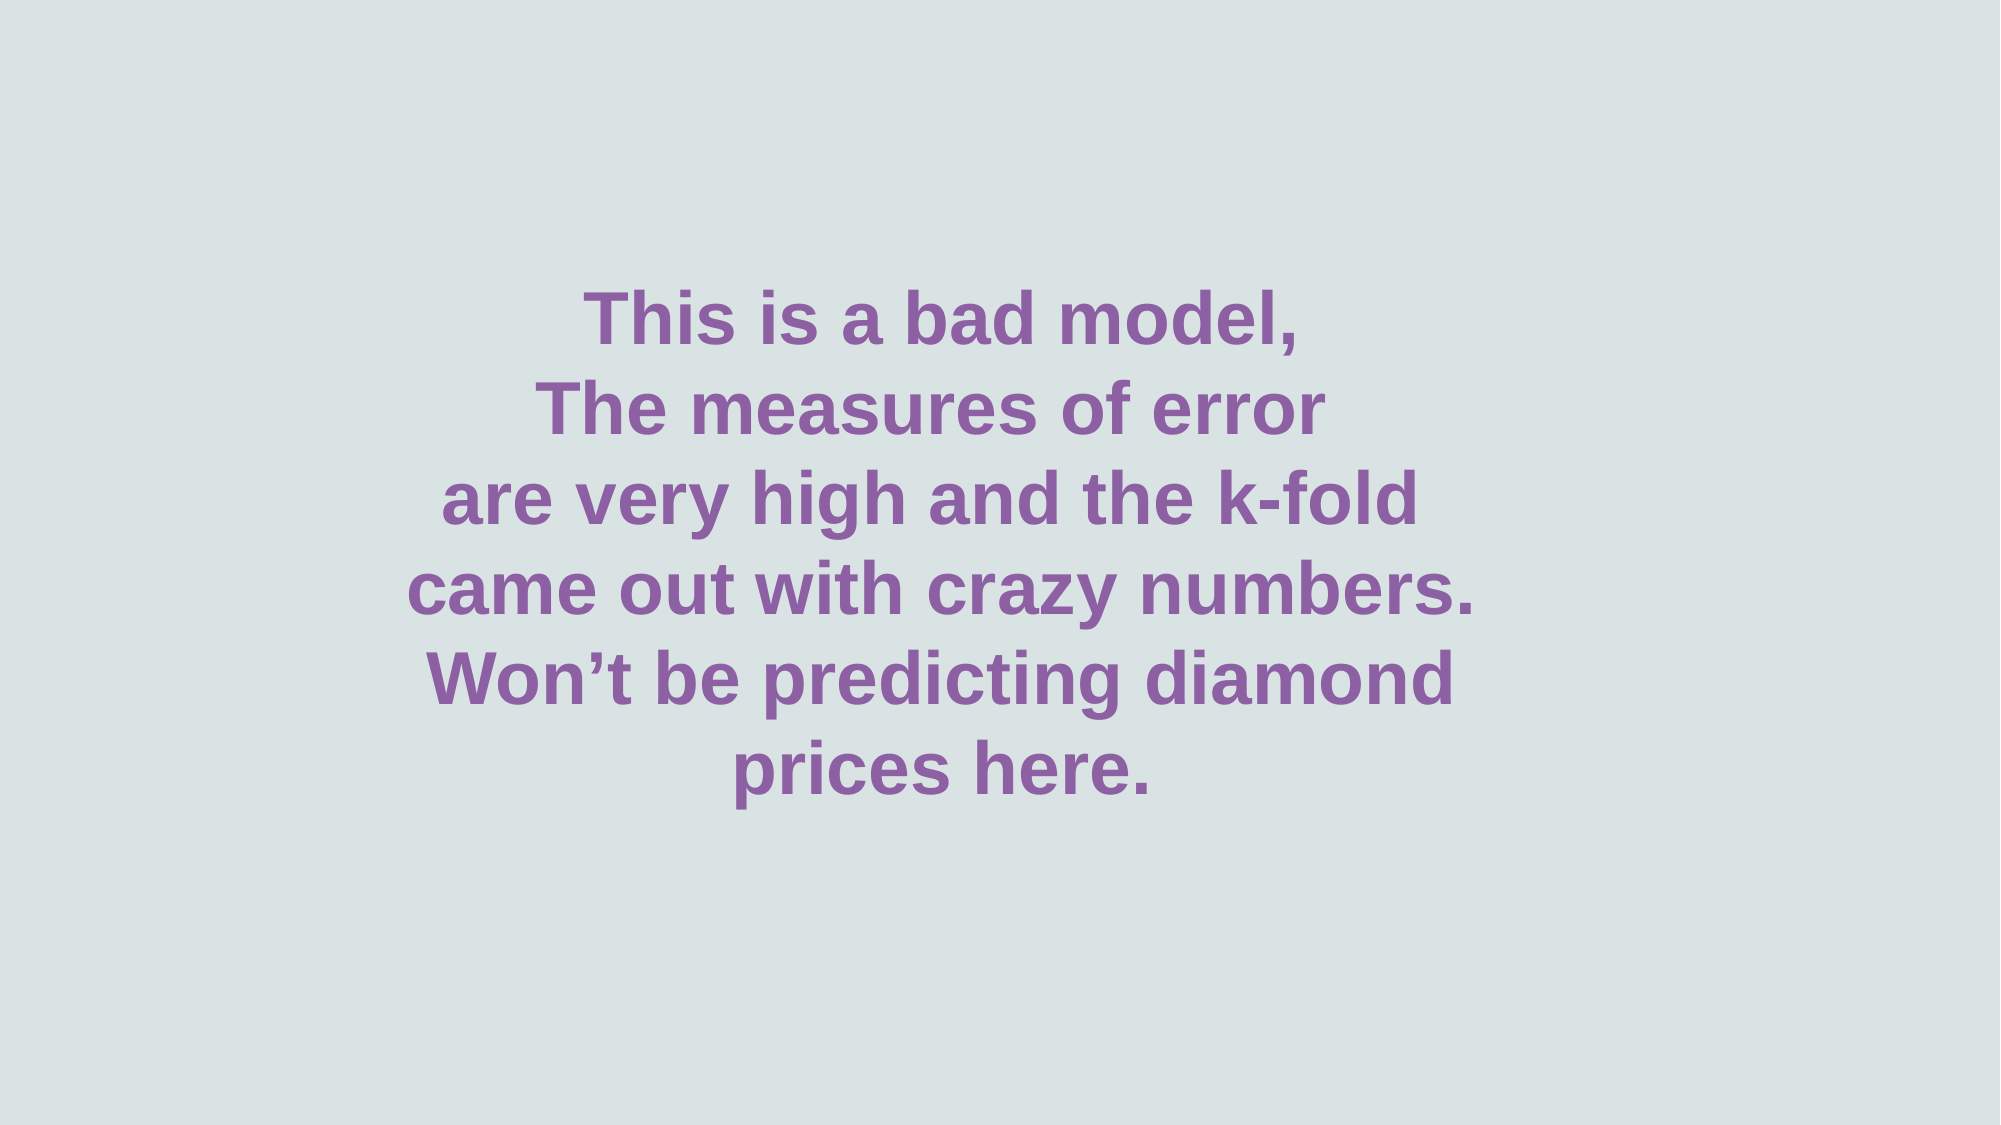

This is a bad model,
The measures of error
are very high and the k-fold
came out with crazy numbers.
Won’t be predicting diamond
prices here.